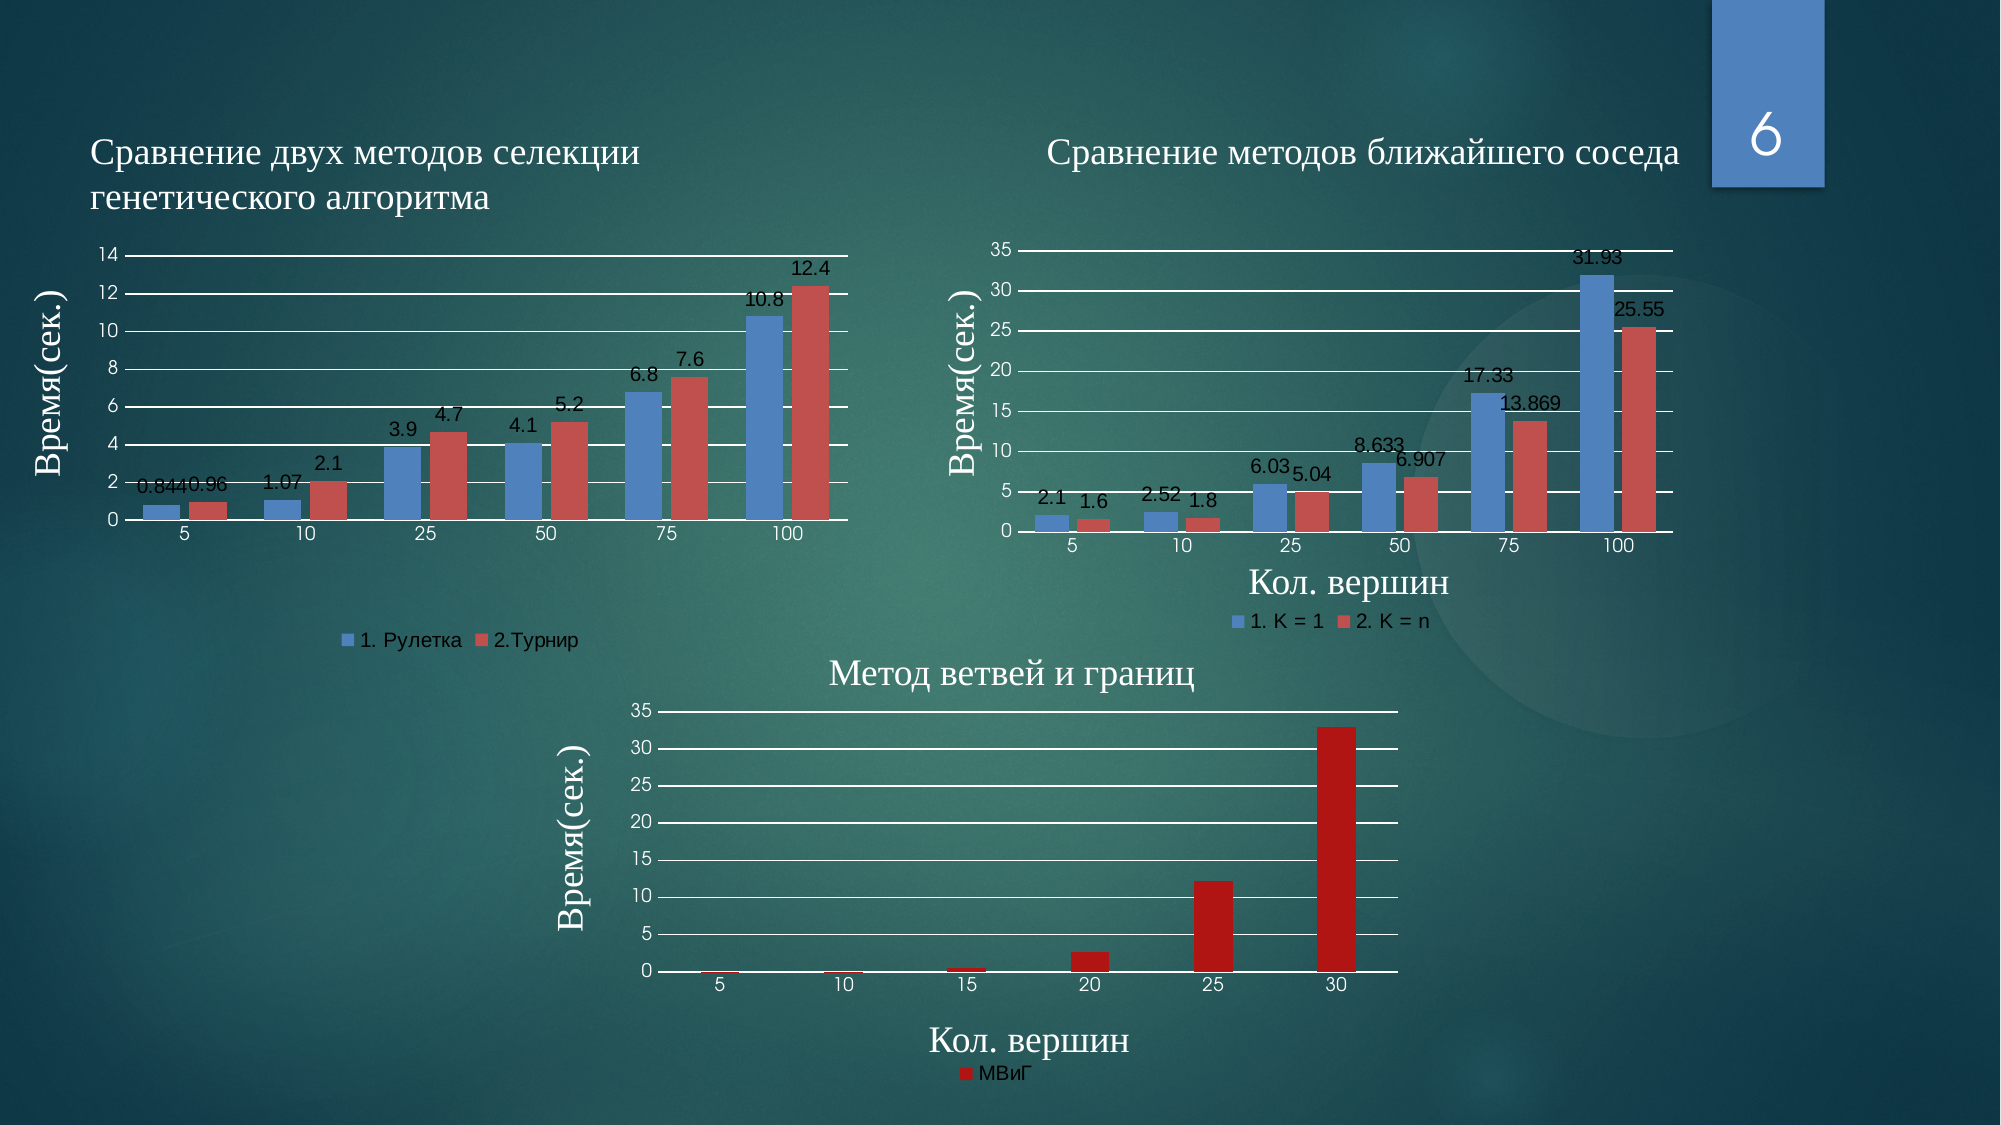

6
Сравнение двух методов селекции генетического алгоритма
Сравнение методов ближайшего соседа

### Chart

| Category | 1. Рулетка | 2.Турнир |
|---|---|---|
| 5 | 0.844 | 0.96 |
| 10 | 1.07 | 2.1 |
| 25 | 3.9 | 4.7 |
| 50 | 4.1 | 5.2 |
| 75 | 6.8 | 7.6 |
| 100 | 10.8 | 12.4 |

### Chart

| Category | 1. K = 1 | 2. K = n |
|---|---|---|
| 5 | 2.1 | 1.6 |
| 10 | 2.52 | 1.8 |
| 25 | 6.03 | 5.04 |
| 50 | 8.633 | 6.907 |
| 75 | 17.33 | 13.869 |
| 100 | 31.93 | 25.55 |
Время(сек.)
Время(сек.)
Кол. вершин
Метод ветвей и границ

### Chart

| Category | МВиГ |
|---|---|
| 5 | 0.001 |
| 10 | 0.02 |
| 15 | 0.5 |
| 20 | 2.6 |
| 25 | 12.2 |
| 30 | 32.889 |
Время(сек.)
Кол. вершин